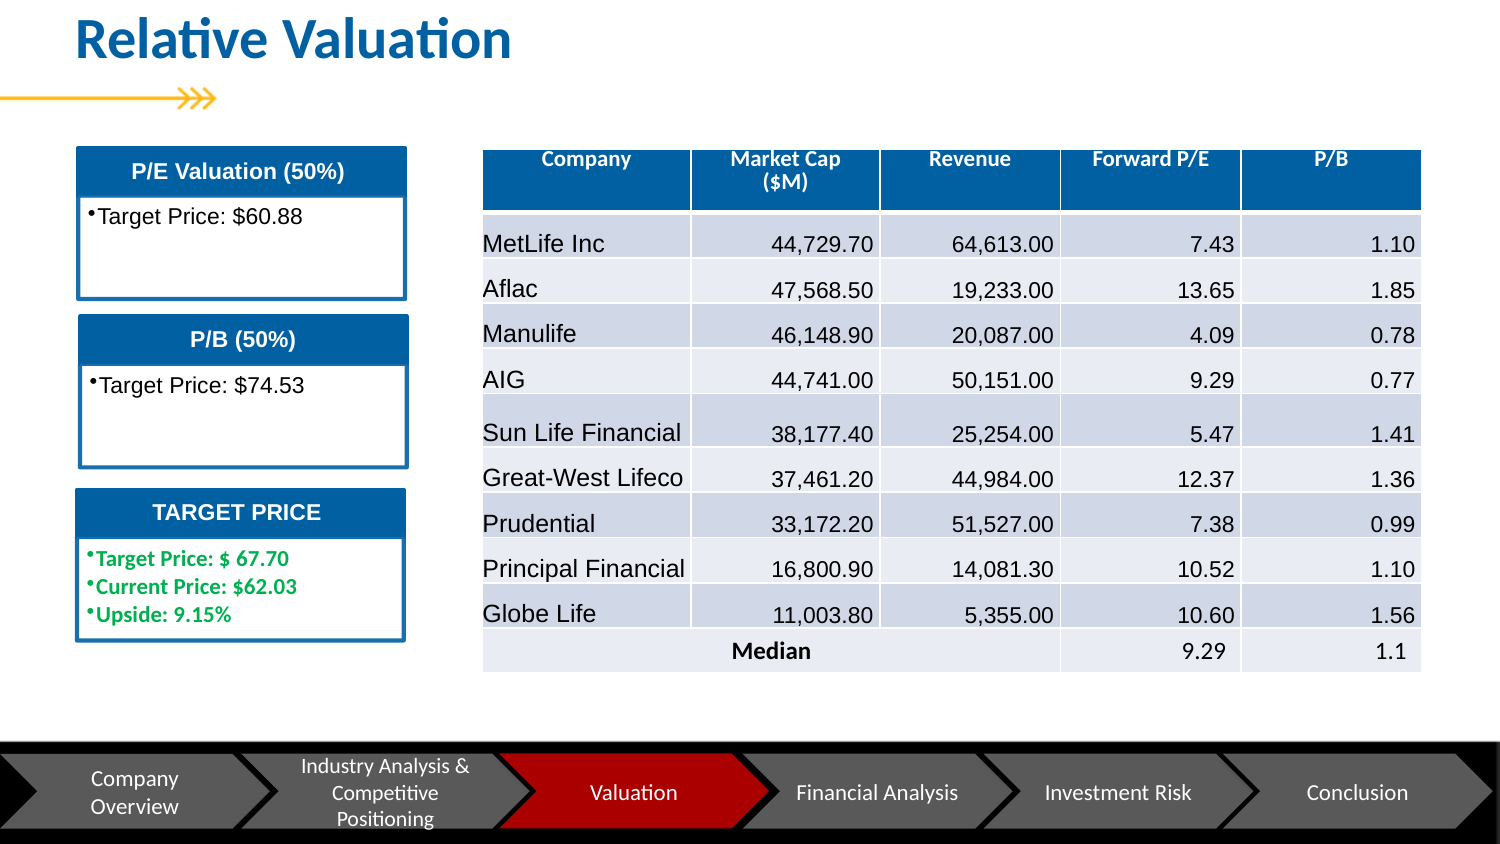

Relative Valuation
P/E Valuation (50%)
| Company | Market Cap ($M) | Revenue | Forward P/E | P/B |
| --- | --- | --- | --- | --- |
| MetLife Inc | 44,729.70 | 64,613.00 | 7.43 | 1.10 |
| Aflac | 47,568.50 | 19,233.00 | 13.65 | 1.85 |
| Manulife | 46,148.90 | 20,087.00 | 4.09 | 0.78 |
| AIG | 44,741.00 | 50,151.00 | 9.29 | 0.77 |
| Sun Life Financial | 38,177.40 | 25,254.00 | 5.47 | 1.41 |
| Great-West Lifeco | 37,461.20 | 44,984.00 | 12.37 | 1.36 |
| Prudential | 33,172.20 | 51,527.00 | 7.38 | 0.99 |
| Principal Financial | 16,800.90 | 14,081.30 | 10.52 | 1.10 |
| Globe Life | 11,003.80 | 5,355.00 | 10.60 | 1.56 |
| Median |  |  | 9.29 | 1.1 |
Target Price: $60.88

P/B (50%)
Target Price: $74.53

TARGET PRICE
Target Price: $ 67.70
Current Price: $62.03
Upside: 9.15%